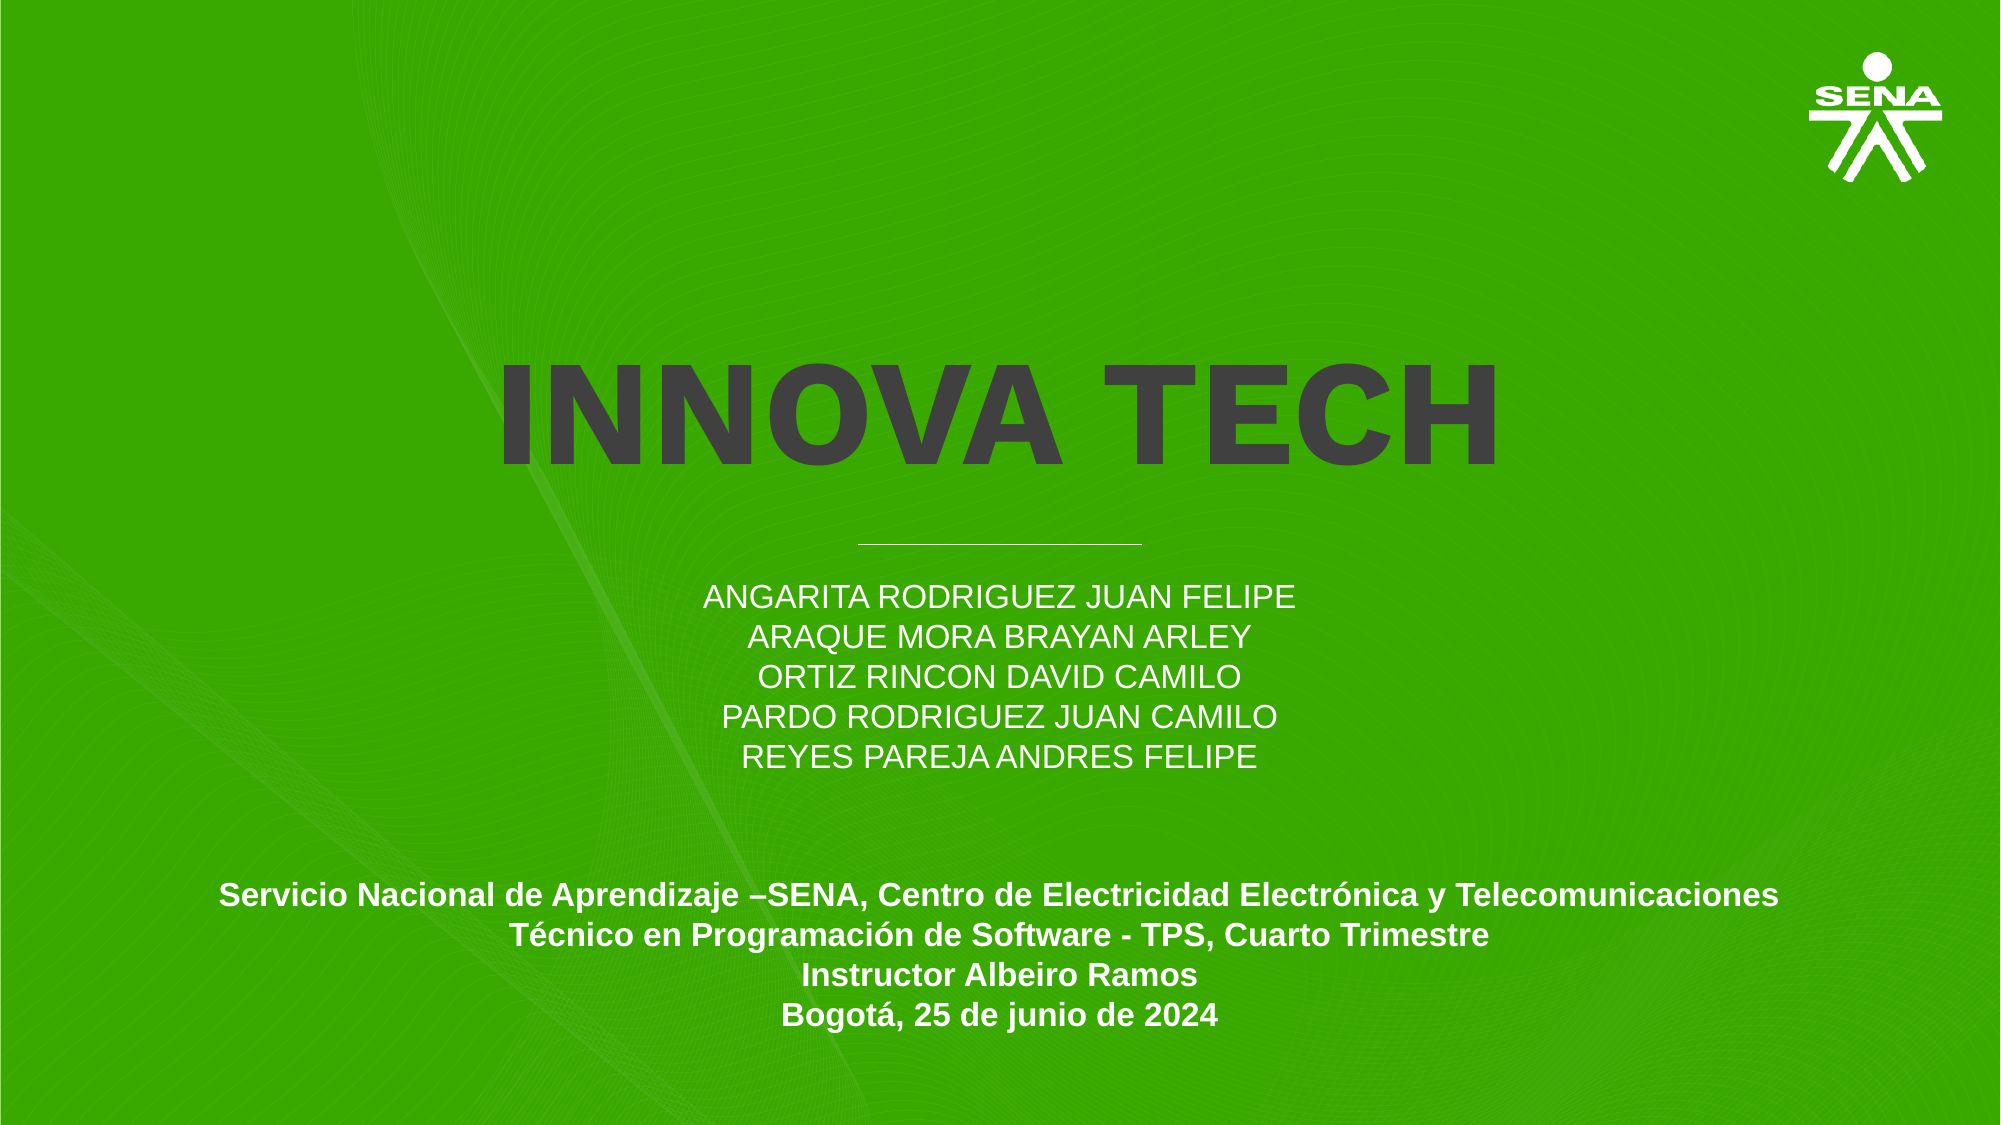

INNOVA TECH
ANGARITA RODRIGUEZ JUAN FELIPE
ARAQUE MORA BRAYAN ARLEY
ORTIZ RINCON DAVID CAMILO
PARDO RODRIGUEZ JUAN CAMILO
REYES PAREJA ANDRES FELIPE
Servicio Nacional de Aprendizaje –SENA, Centro de Electricidad Electrónica y Telecomunicaciones
Técnico en Programación de Software - TPS, Cuarto Trimestre
Instructor Albeiro Ramos
Bogotá, 25 de junio de 2024